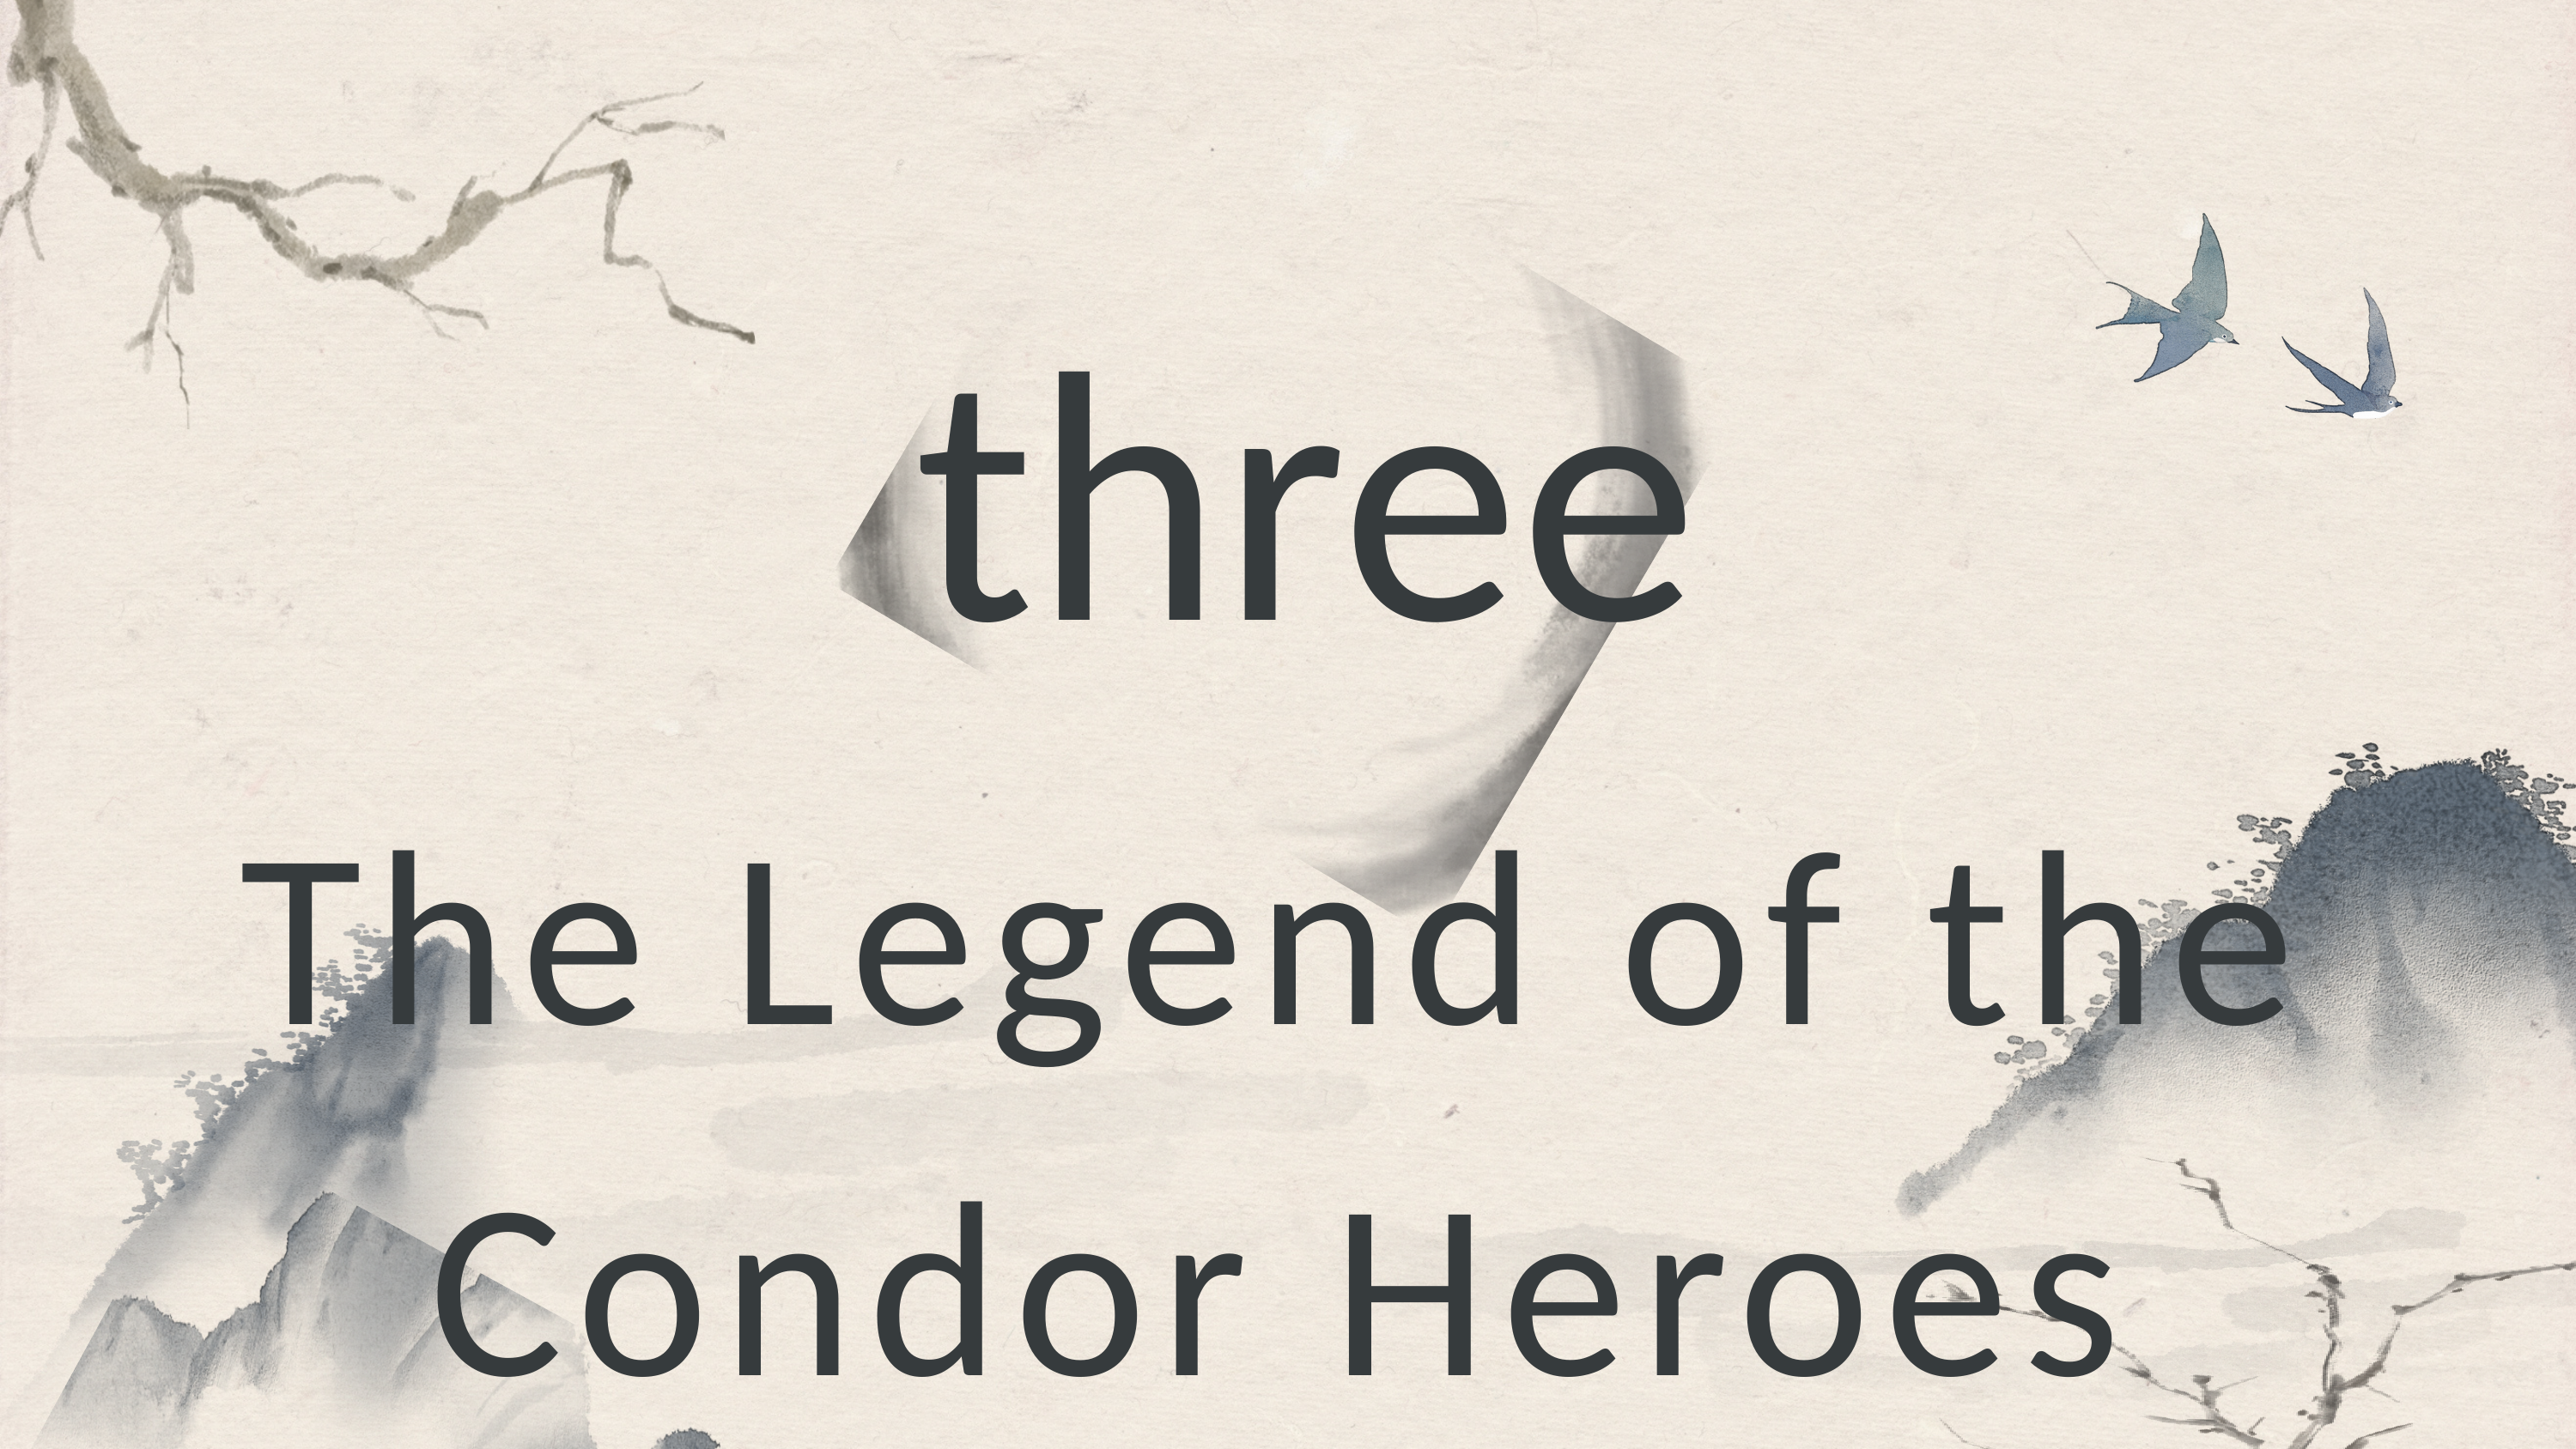

three
The Legend of the Condor Heroes